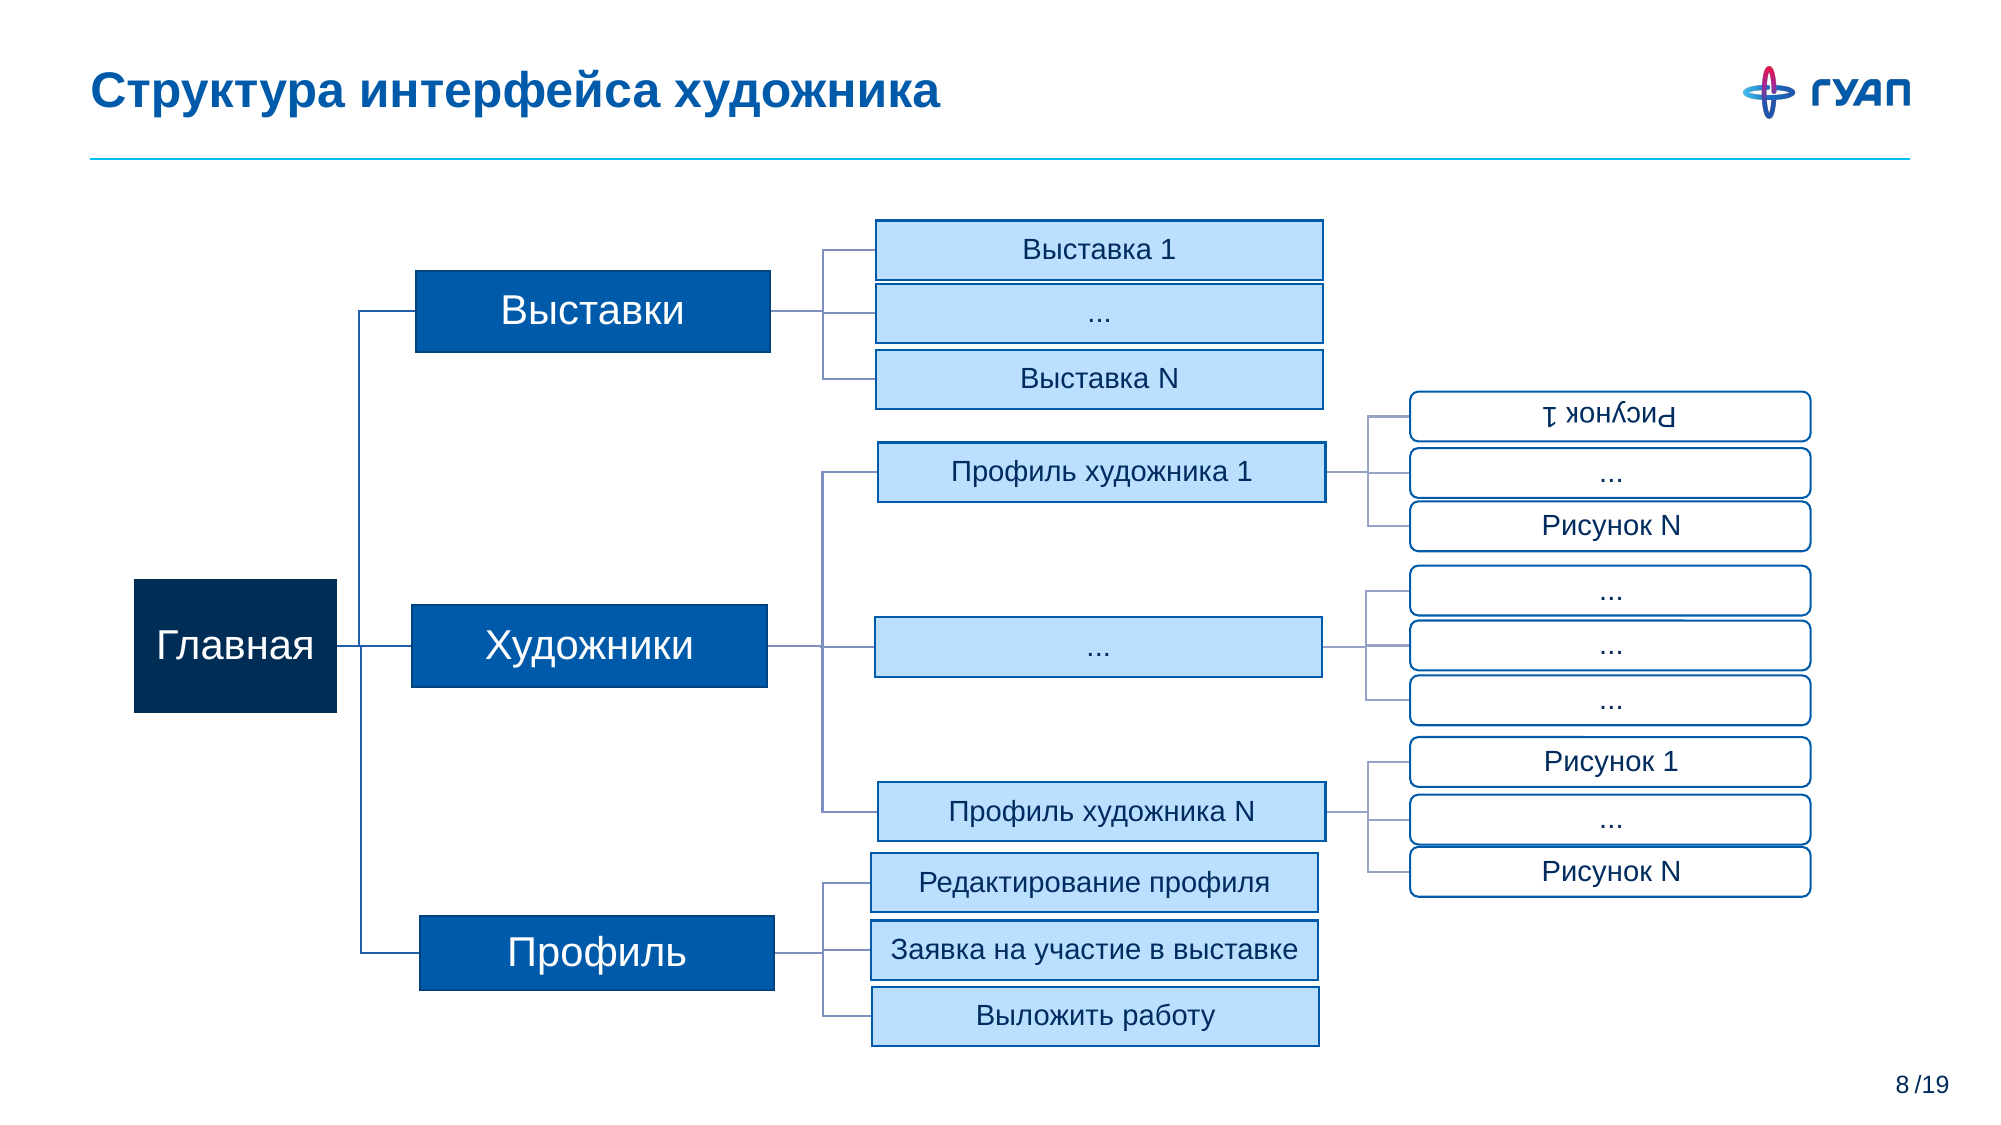

# Структура интерфейса художника

Главная
Выставки
Выставка 1
...
Выставка N
Художники
Профиль художника 1
Рисунок 1
...
Рисунок N
...
...
...
...
Профиль художника N
Рисунок 1
...
Рисунок N
Профиль
Редактирование профиля
Заявка на участие в выставке
Выложить работу
/19